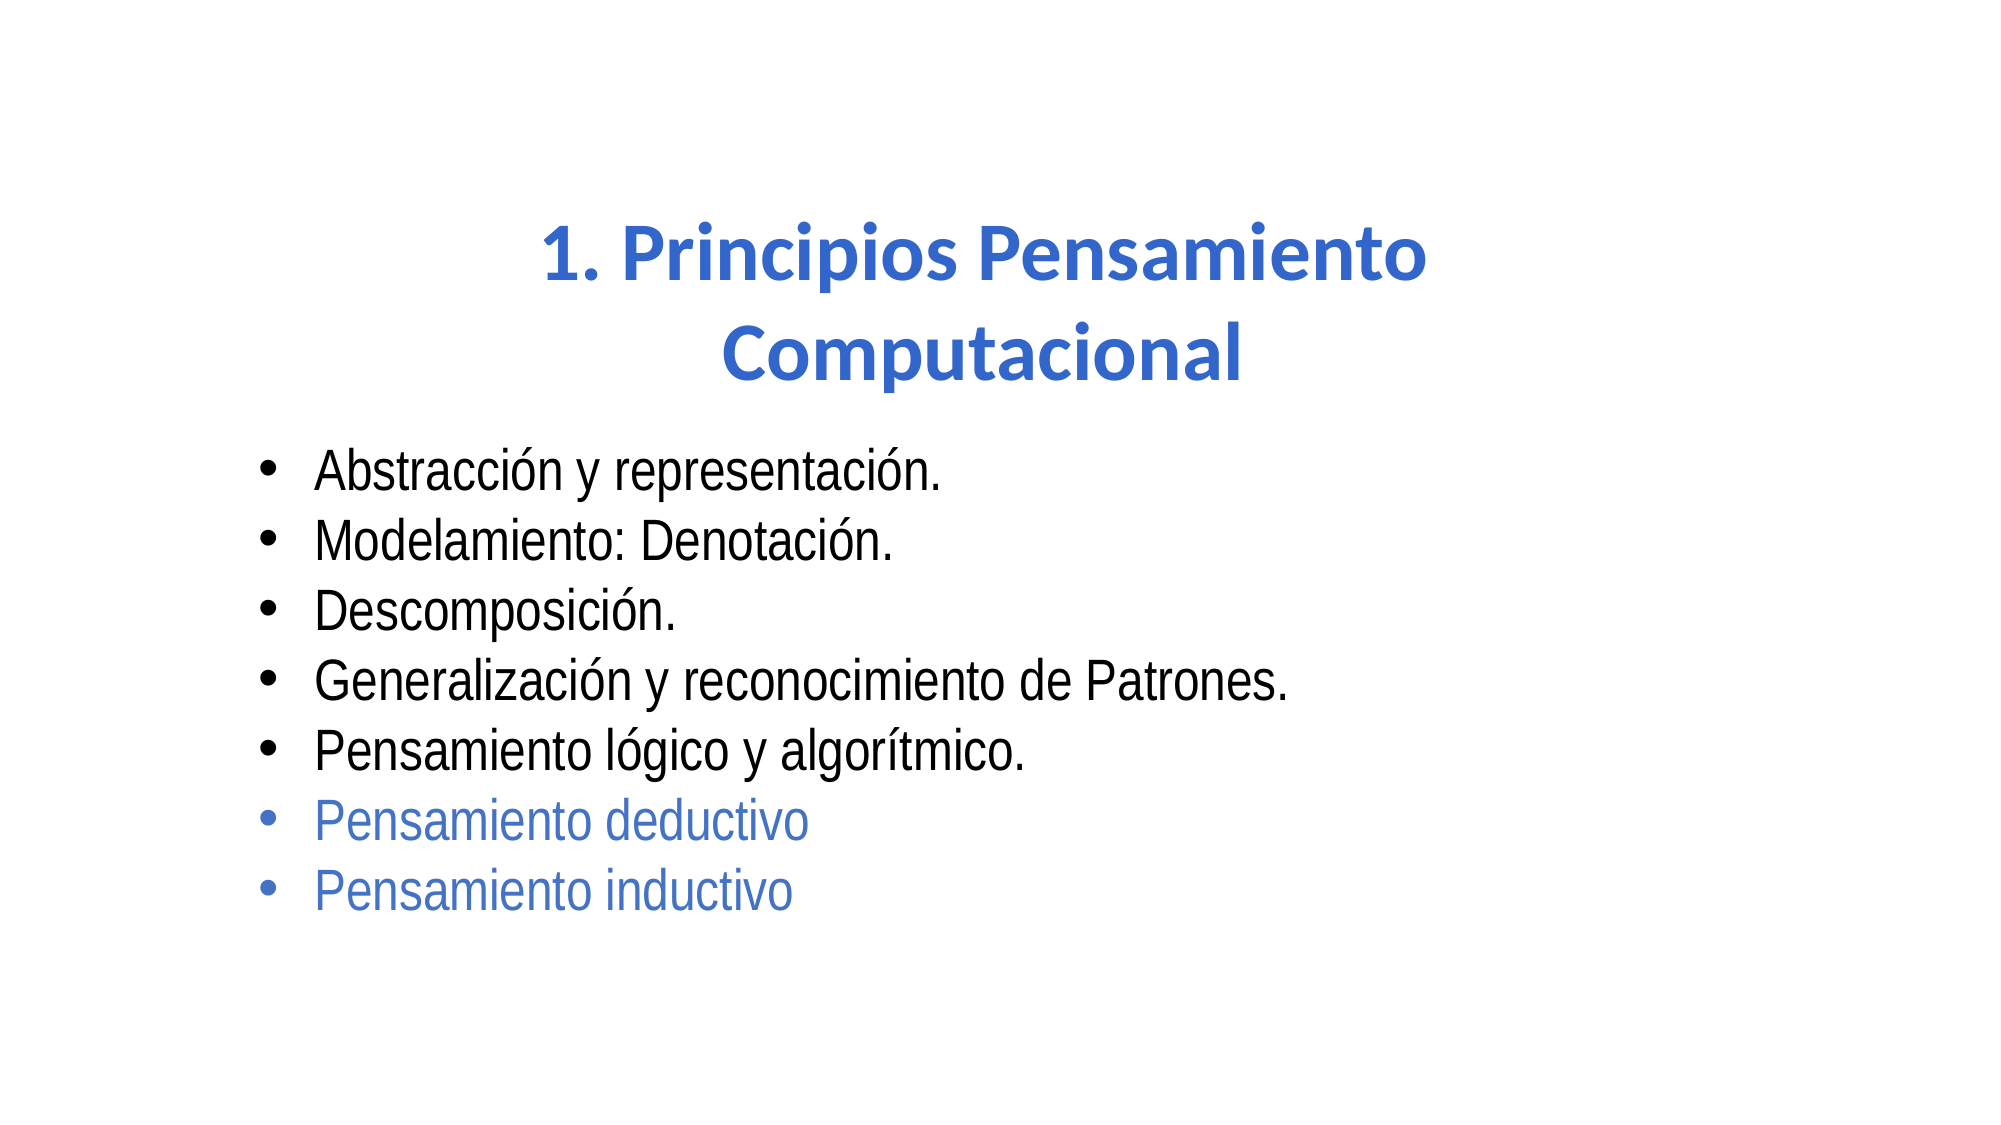

1. Principios Pensamiento Computacional
Abstracción y representación.
Modelamiento: Denotación.
Descomposición.
Generalización y reconocimiento de Patrones.
Pensamiento lógico y algorítmico.
Pensamiento deductivo
Pensamiento inductivo